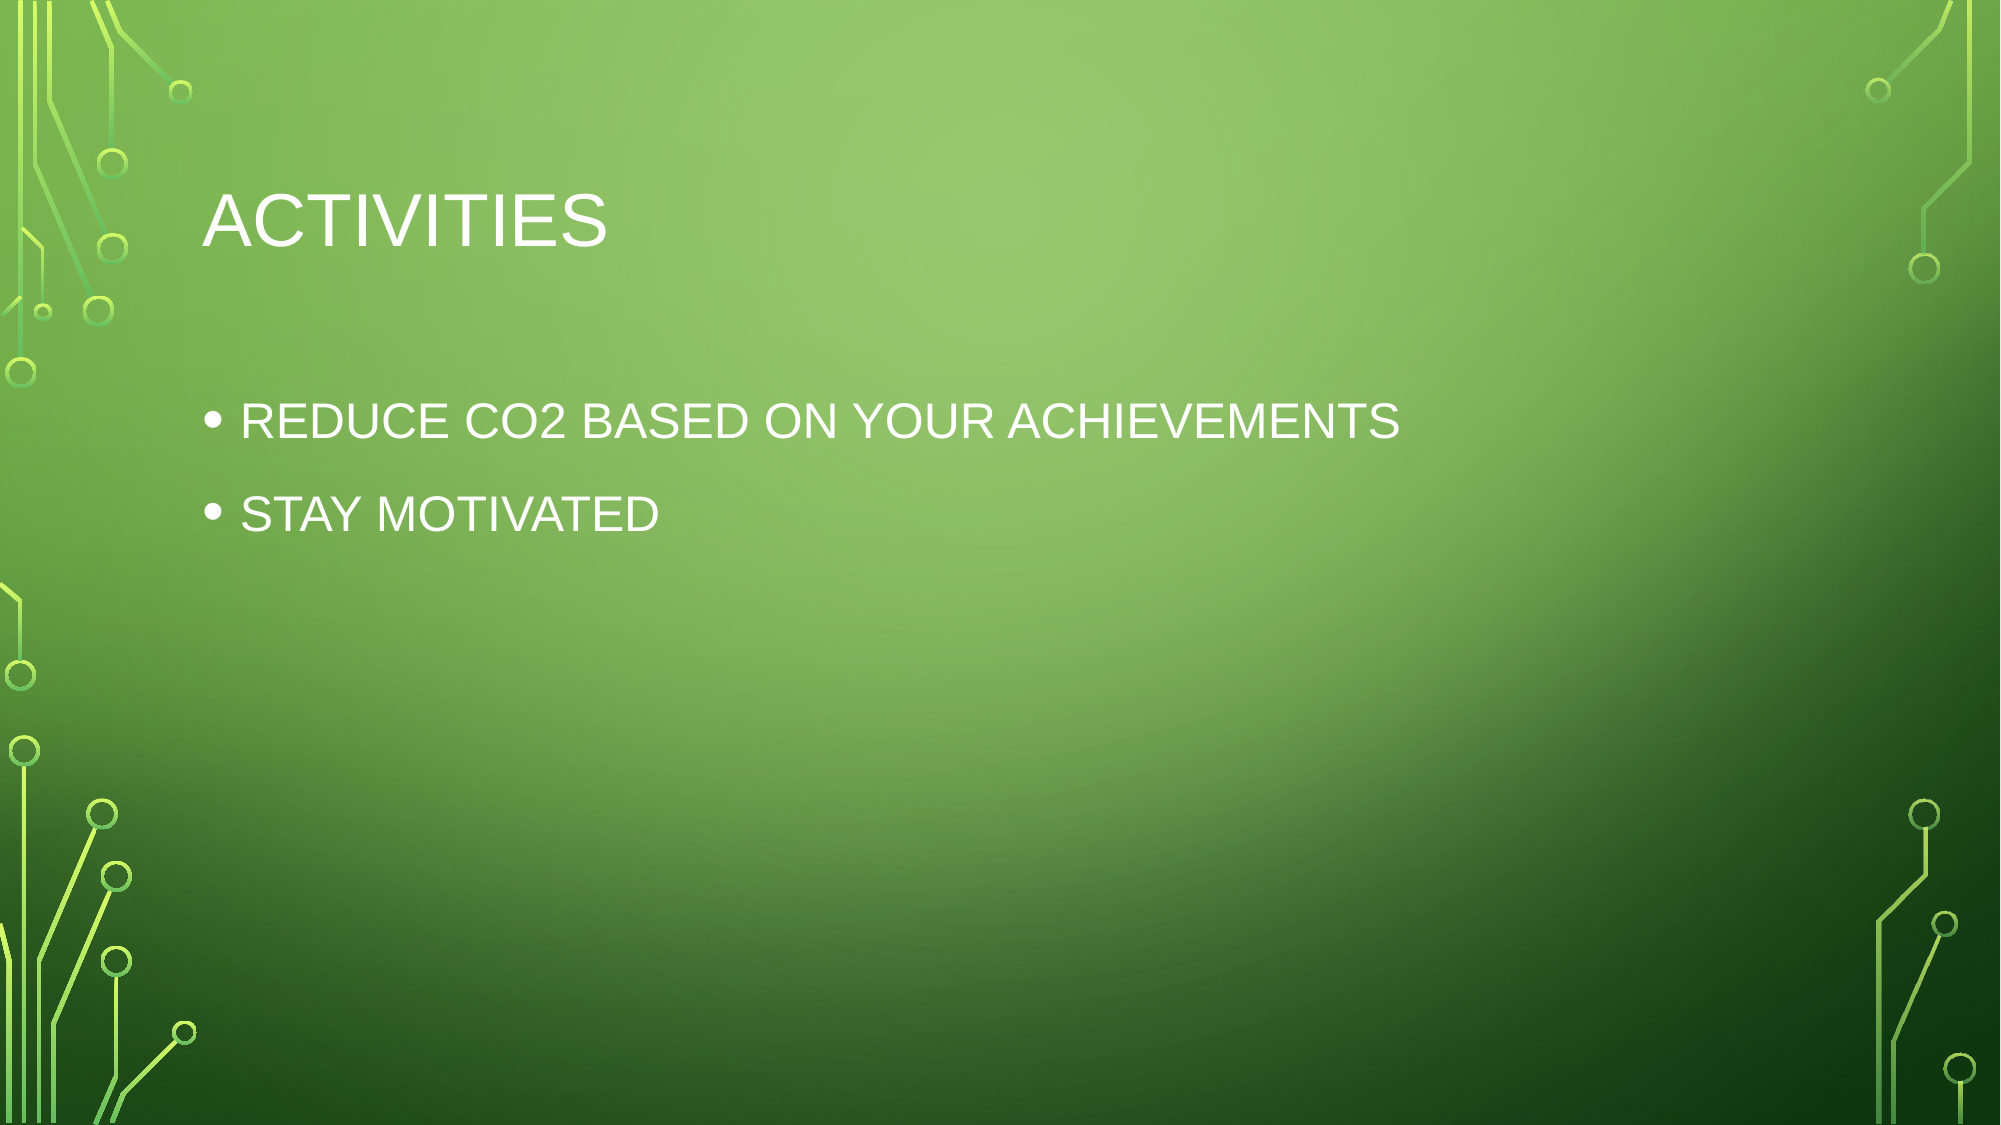

# ACTIVITIES
REDUCE CO2 BASED ON YOUR ACHIEVEMENTS
STAY MOTIVATED